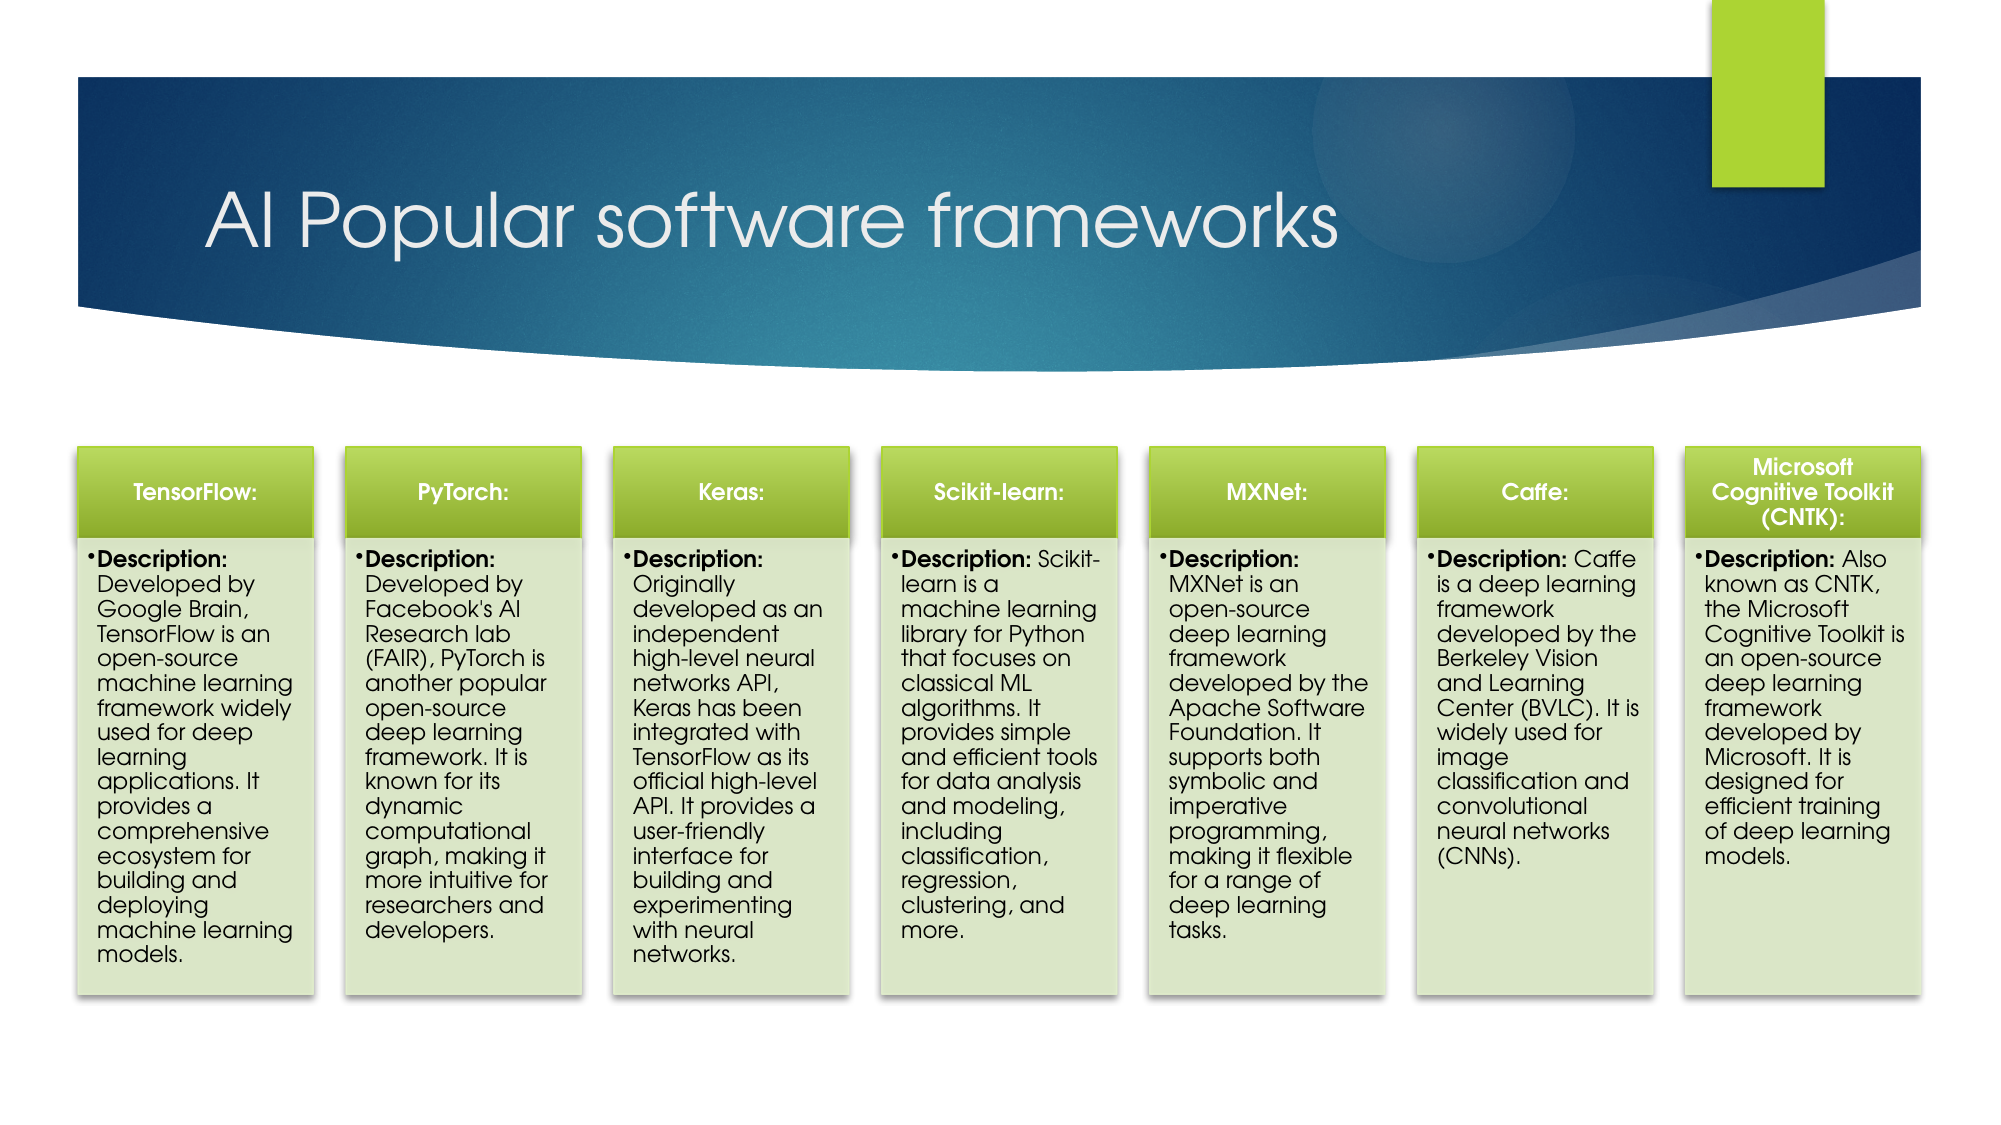

# AI Popular software frameworks
TensorFlow:
Description: Developed by Google Brain, TensorFlow is an open-source machine learning framework widely used for deep learning applications. It provides a comprehensive ecosystem for building and deploying machine learning models.
PyTorch:
Description: Developed by Facebook's AI Research lab (FAIR), PyTorch is another popular open-source deep learning framework. It is known for its dynamic computational graph, making it more intuitive for researchers and developers.
Keras:
Description: Originally developed as an independent high-level neural networks API, Keras has been integrated with TensorFlow as its official high-level API. It provides a user-friendly interface for building and experimenting with neural networks.
Scikit-learn:
Description: Scikit-learn is a machine learning library for Python that focuses on classical ML algorithms. It provides simple and efficient tools for data analysis and modeling, including classification, regression, clustering, and more.
MXNet:
Description: MXNet is an open-source deep learning framework developed by the Apache Software Foundation. It supports both symbolic and imperative programming, making it flexible for a range of deep learning tasks.
Caffe:
Description: Caffe is a deep learning framework developed by the Berkeley Vision and Learning Center (BVLC). It is widely used for image classification and convolutional neural networks (CNNs).
Microsoft Cognitive Toolkit (CNTK):
Description: Also known as CNTK, the Microsoft Cognitive Toolkit is an open-source deep learning framework developed by Microsoft. It is designed for efficient training of deep learning models.